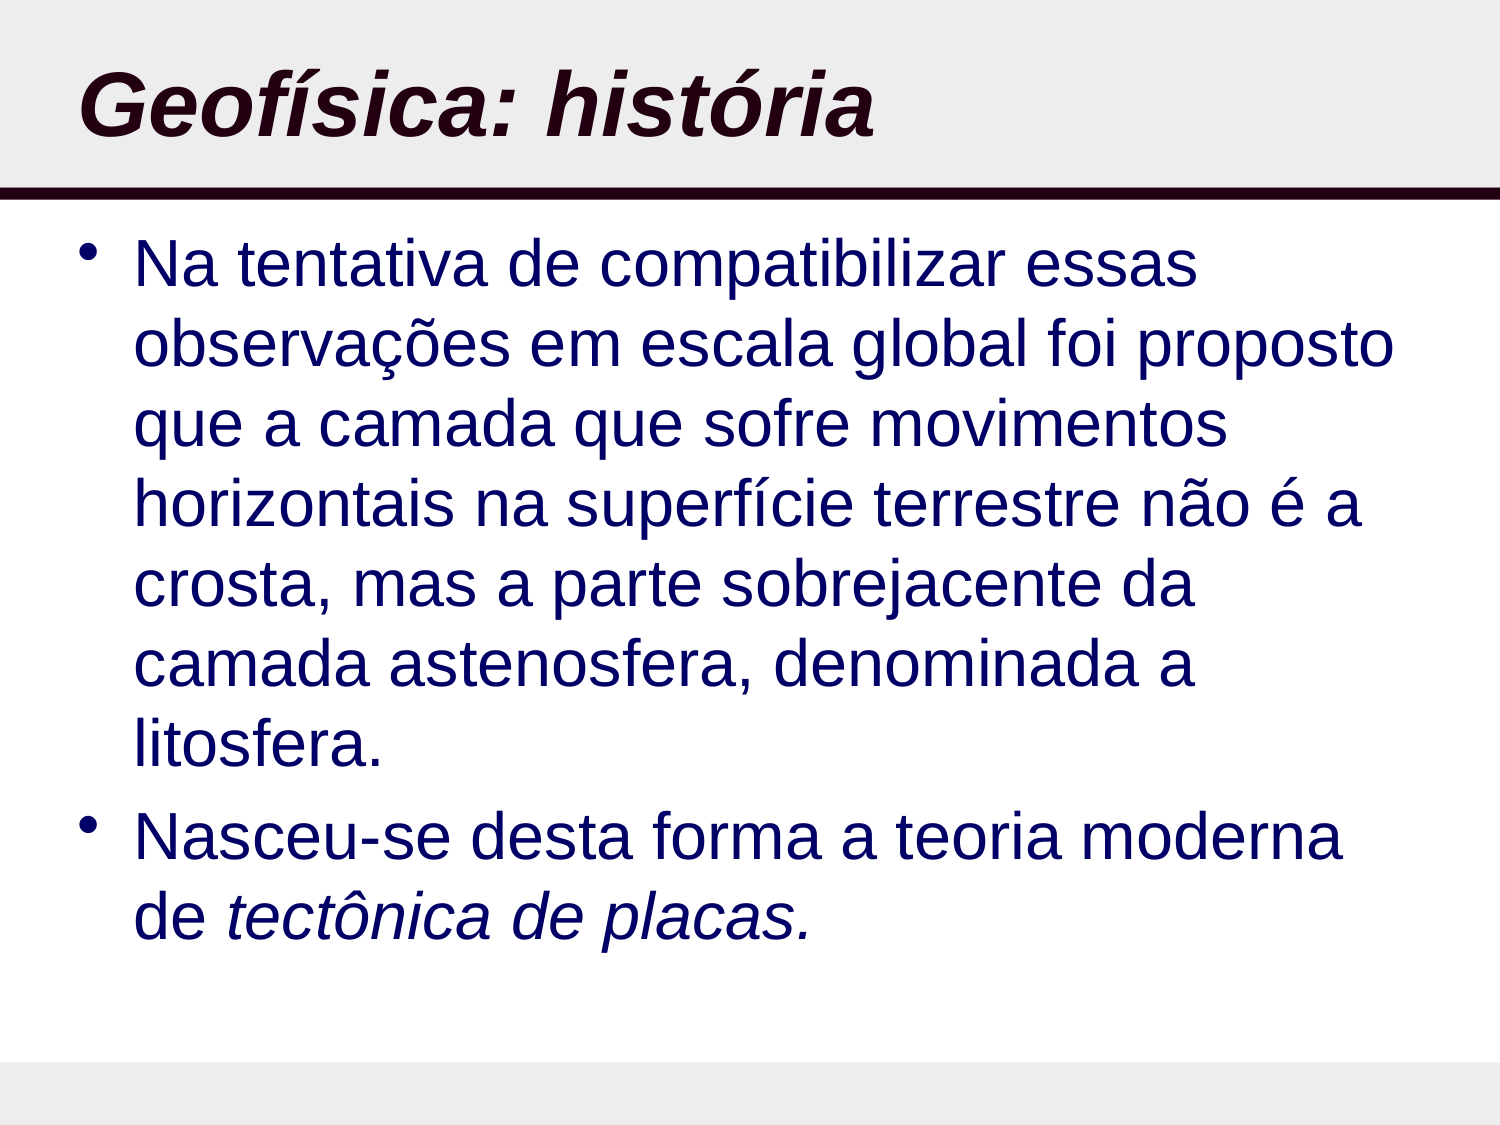

# Geofísica: história
Na tentativa de compatibilizar essas observações em escala global foi proposto que a camada que sofre movimentos horizontais na superfície terrestre não é a crosta, mas a parte sobrejacente da camada astenosfera, denominada a litosfera.
Nasceu-se desta forma a teoria moderna de tectônica de placas.